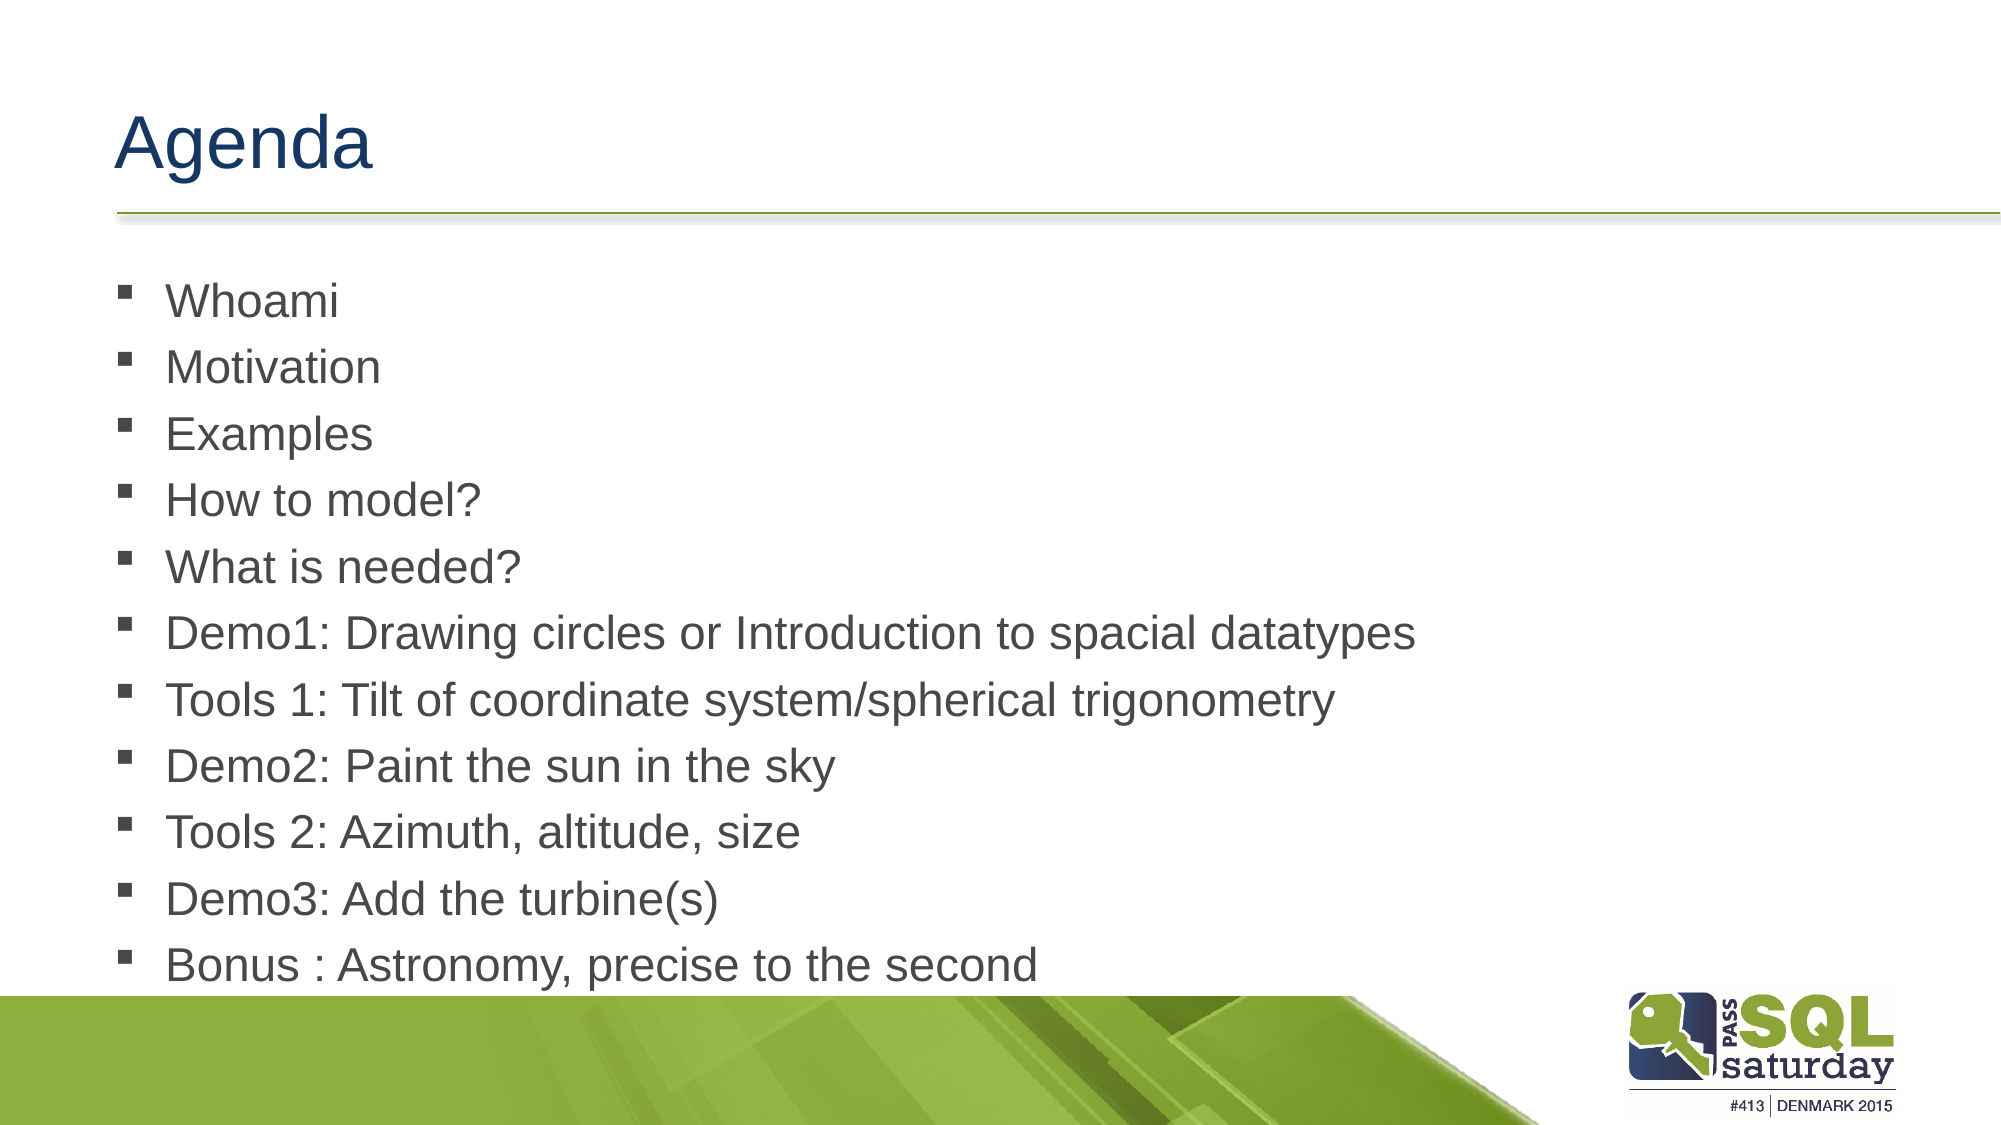

# Agenda
Whoami
Motivation
Examples
How to model?
What is needed?
Demo1: Drawing circles or Introduction to spacial datatypes
Tools 1: Tilt of coordinate system/spherical trigonometry
Demo2: Paint the sun in the sky
Tools 2: Azimuth, altitude, size
Demo3: Add the turbine(s)
Bonus : Astronomy, precise to the second